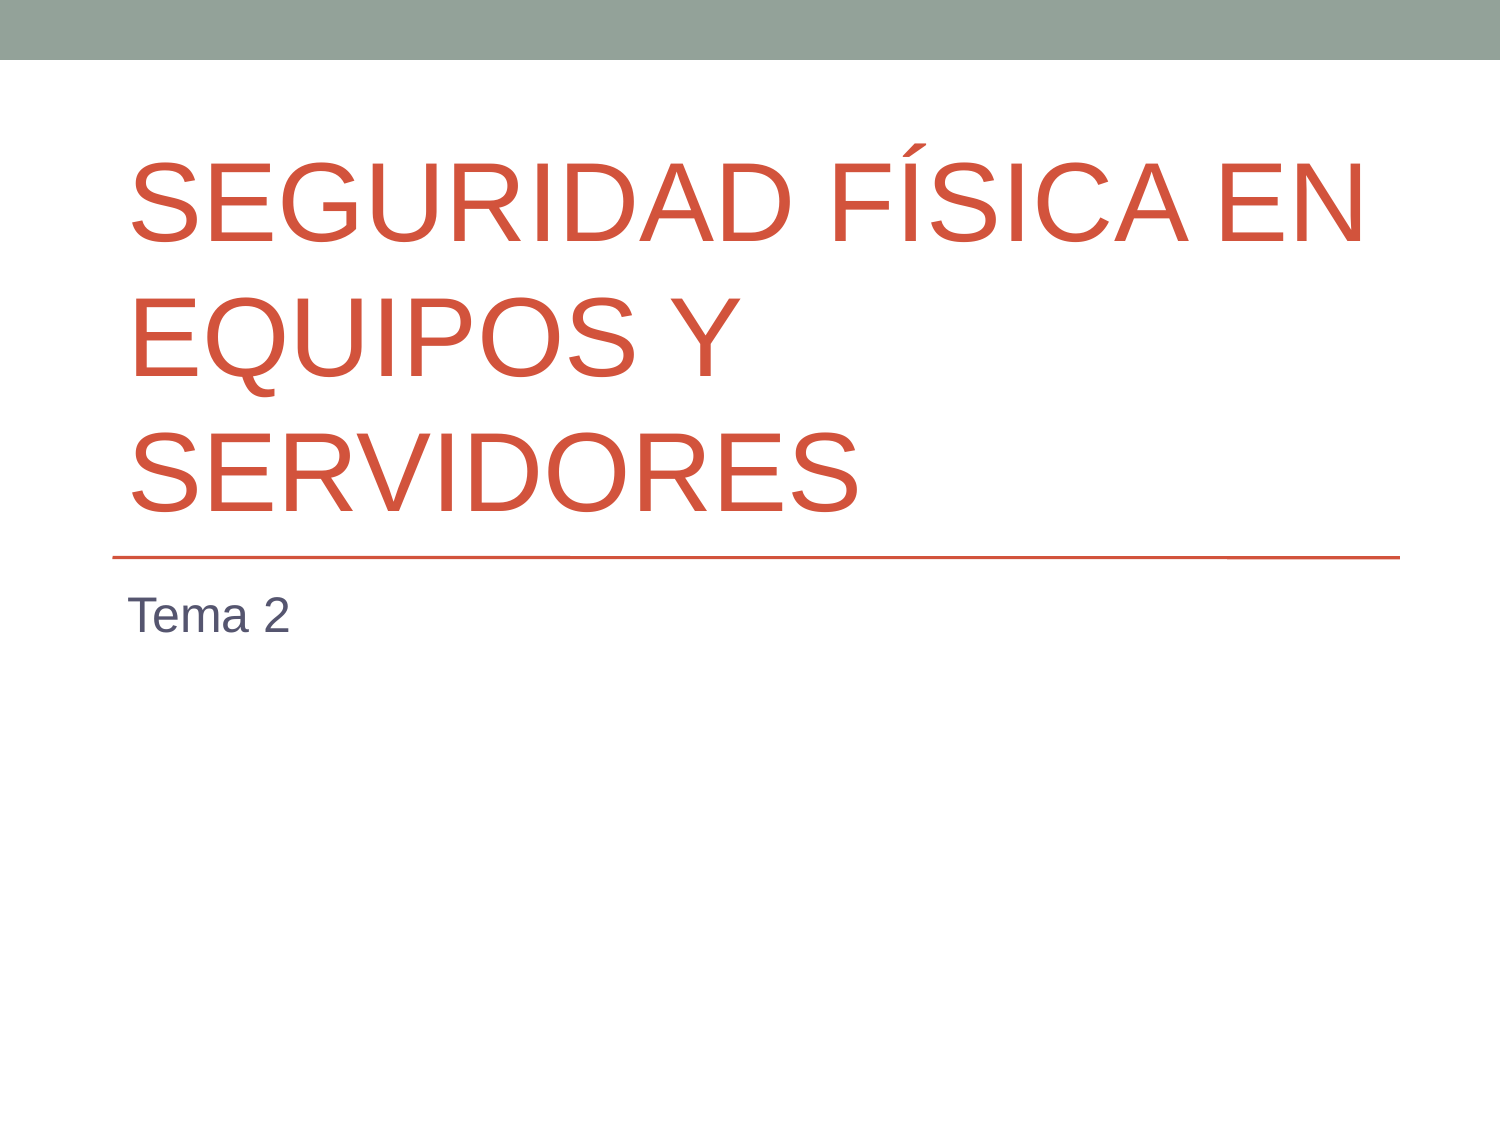

# Seguridad física en equipos y servidores
Tema 2